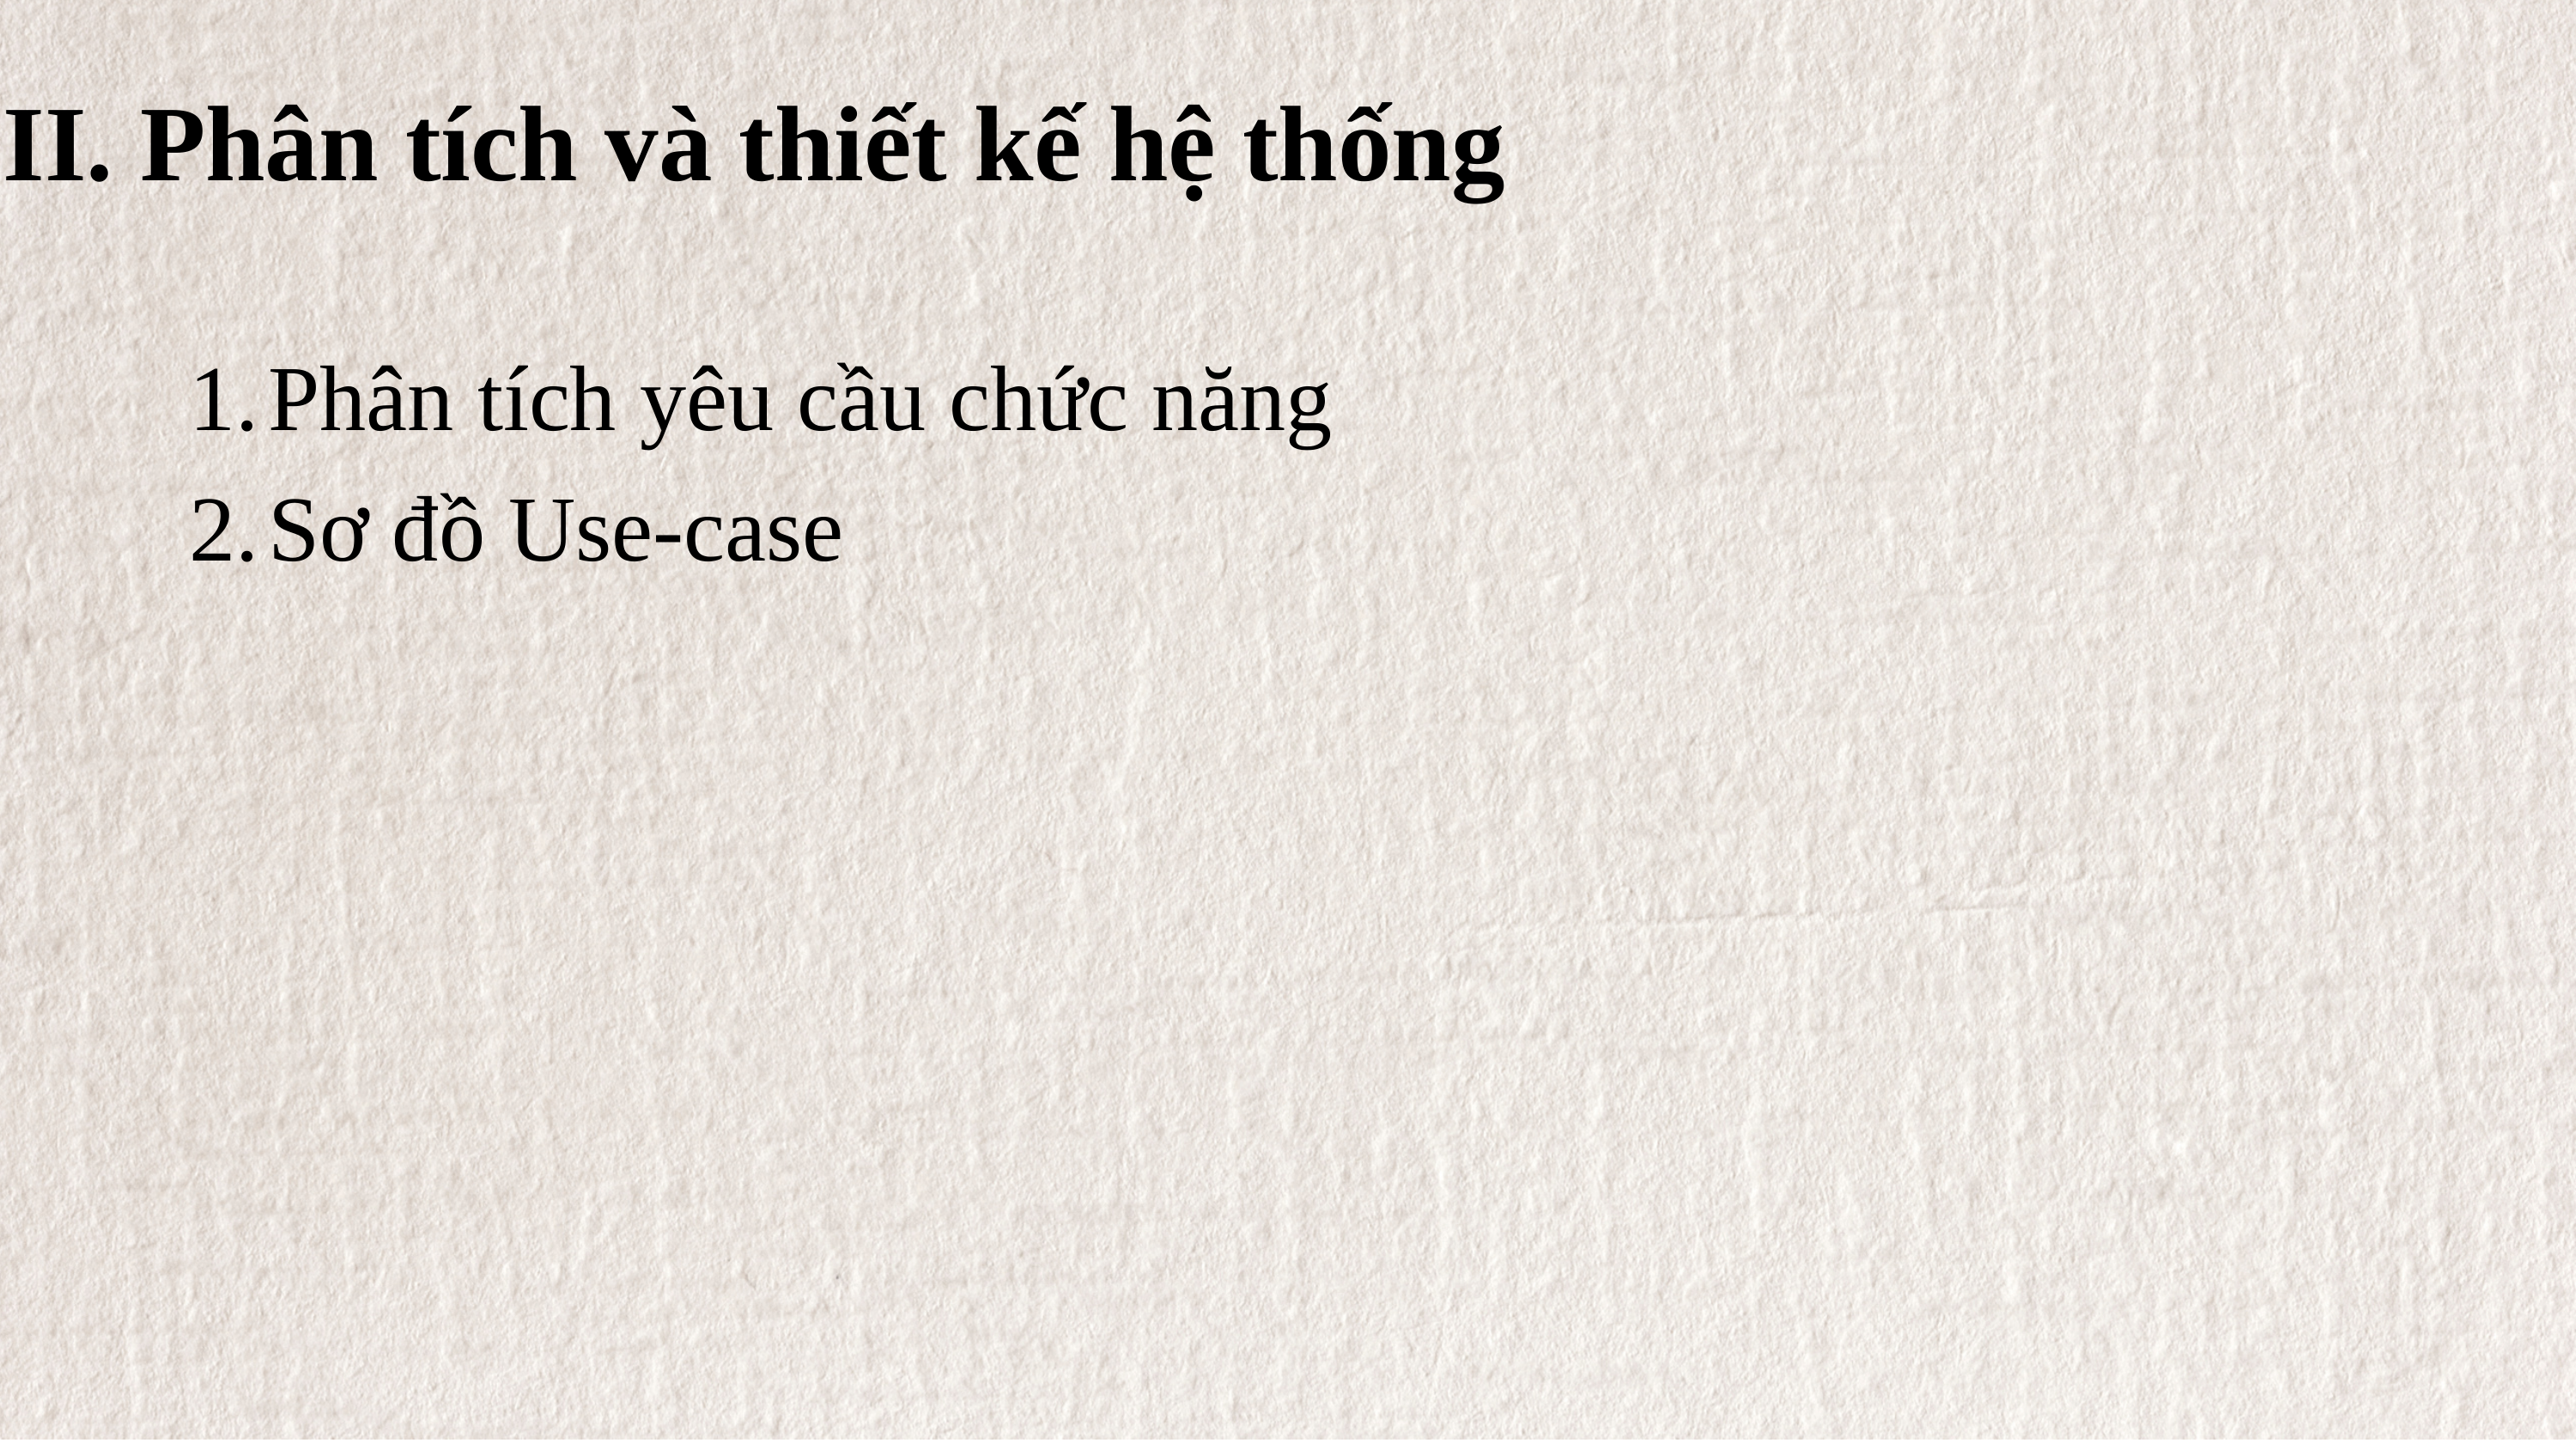

II. Phân tích và thiết kế hệ thống
Phân tích yêu cầu chức năng
Sơ đồ Use-case